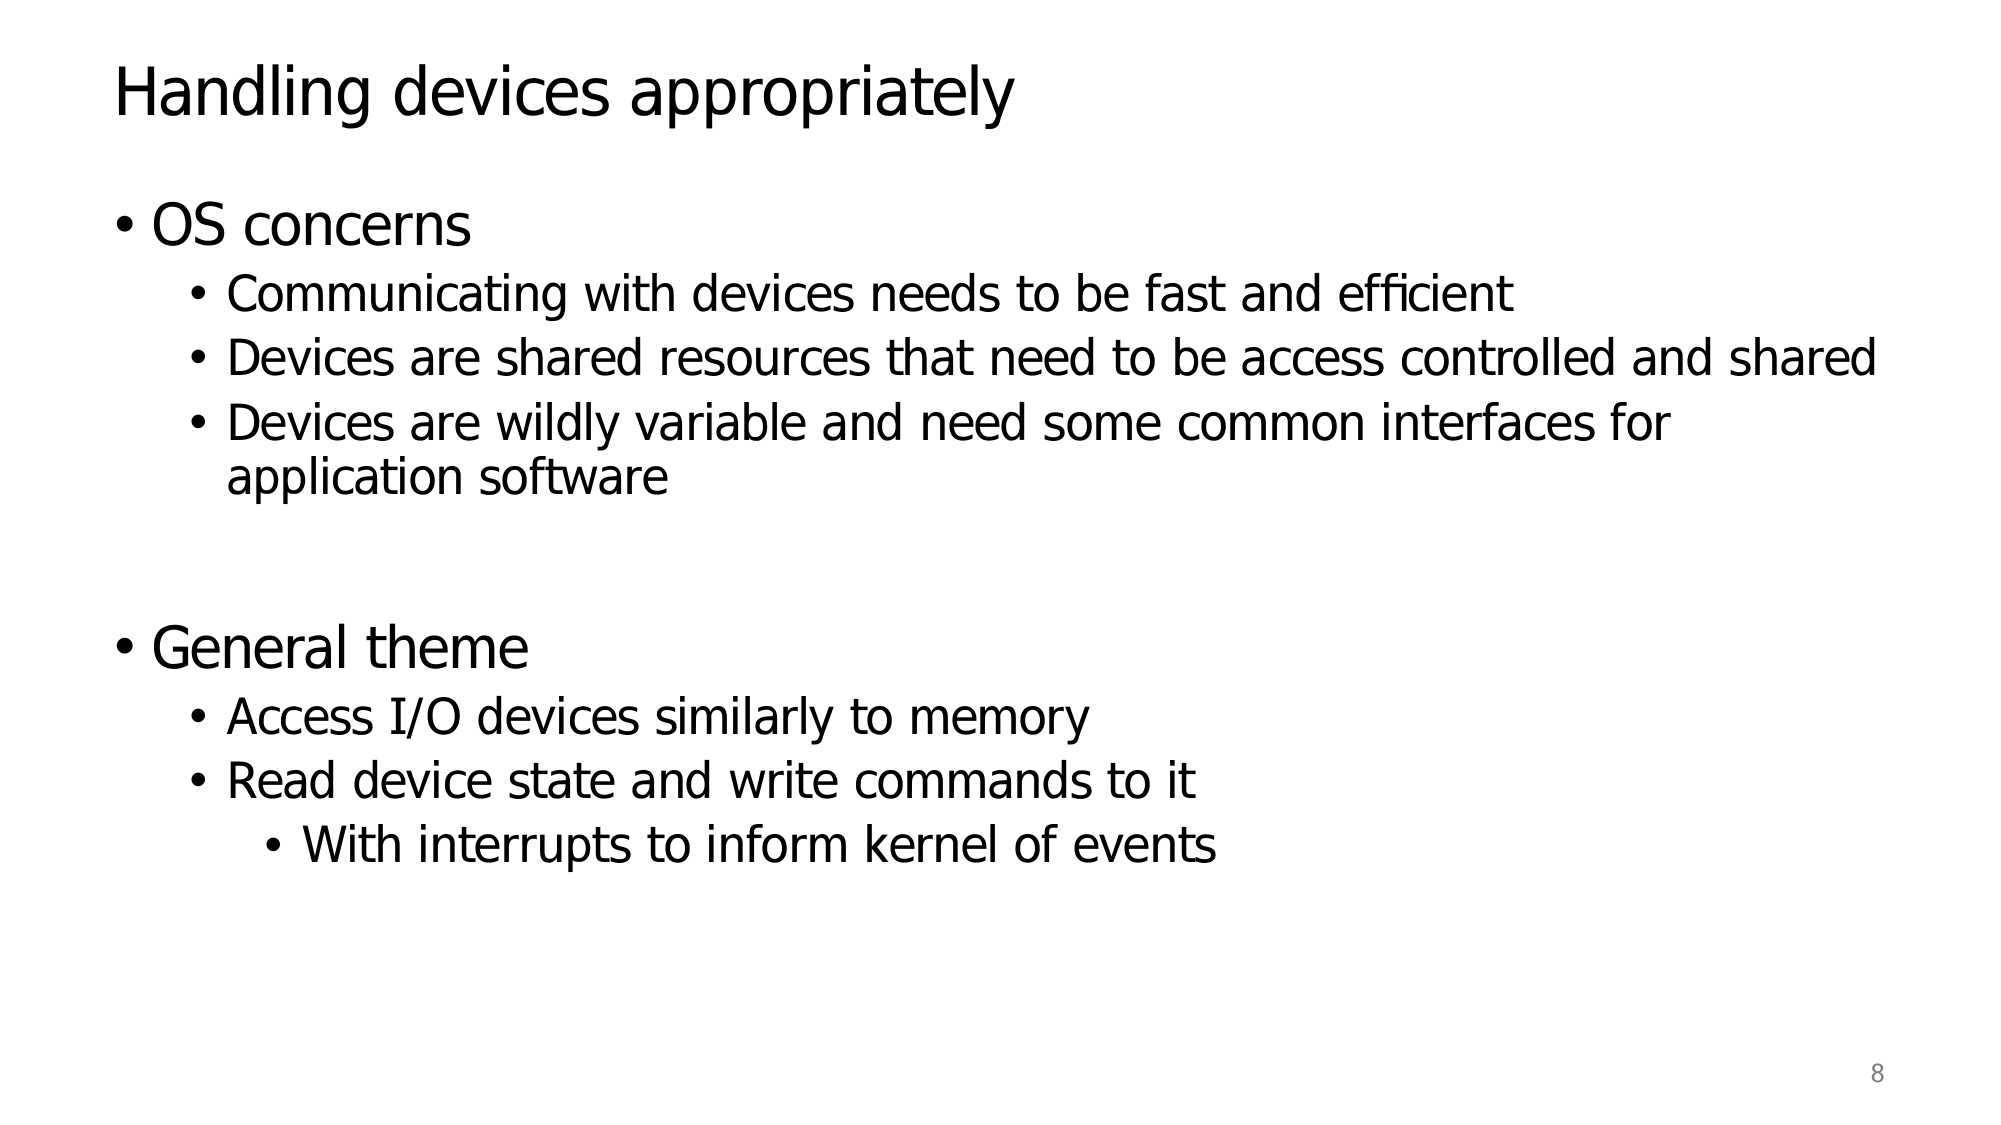

# Handling devices appropriately
OS concerns
Communicating with devices needs to be fast and efficient
Devices are shared resources that need to be access controlled and shared
Devices are wildly variable and need some common interfaces for application software

General theme
Access I/O devices similarly to memory
Read device state and write commands to it
With interrupts to inform kernel of events
8